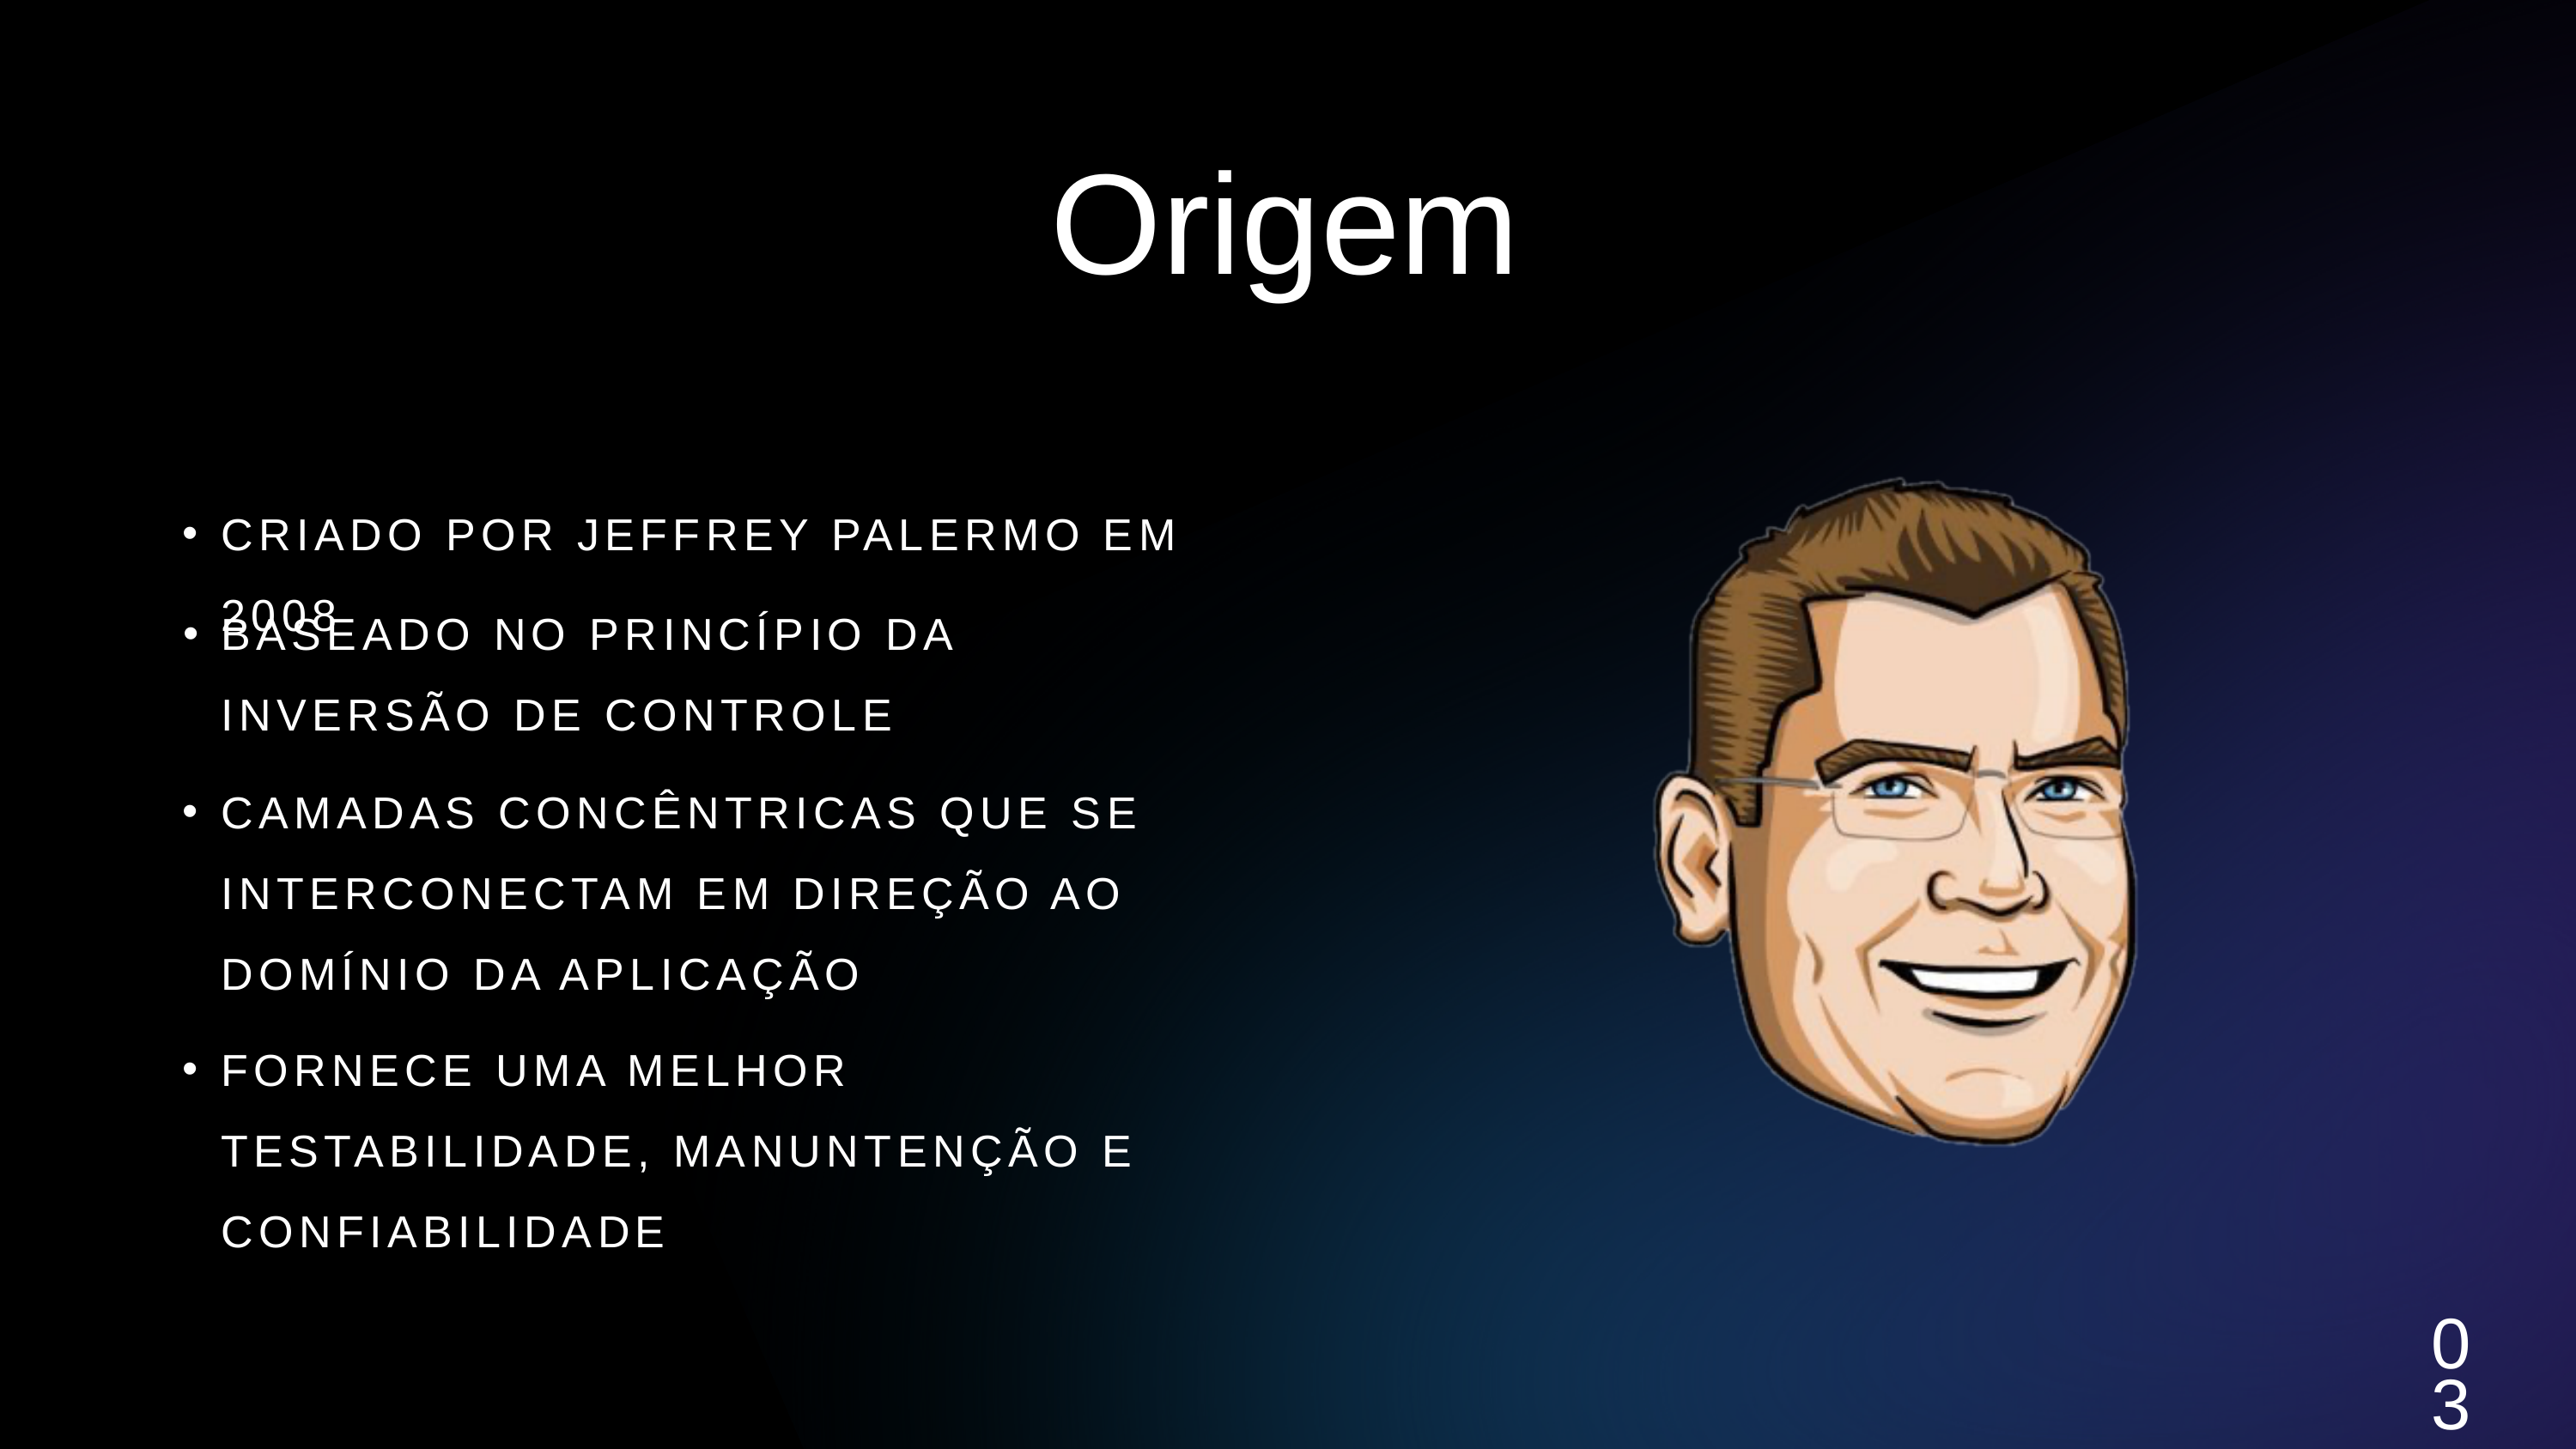

Origem

CRIADO POR JEFFREY PALERMO EM 2008
BASEADO NO PRINCÍPIO DA INVERSÃO DE CONTROLE
CAMADAS CONCÊNTRICAS QUE SE INTERCONECTAM EM DIREÇÃO AO DOMÍNIO DA APLICAÇÃO
FORNECE UMA MELHOR TESTABILIDADE, MANUNTENÇÃO E CONFIABILIDADE
03